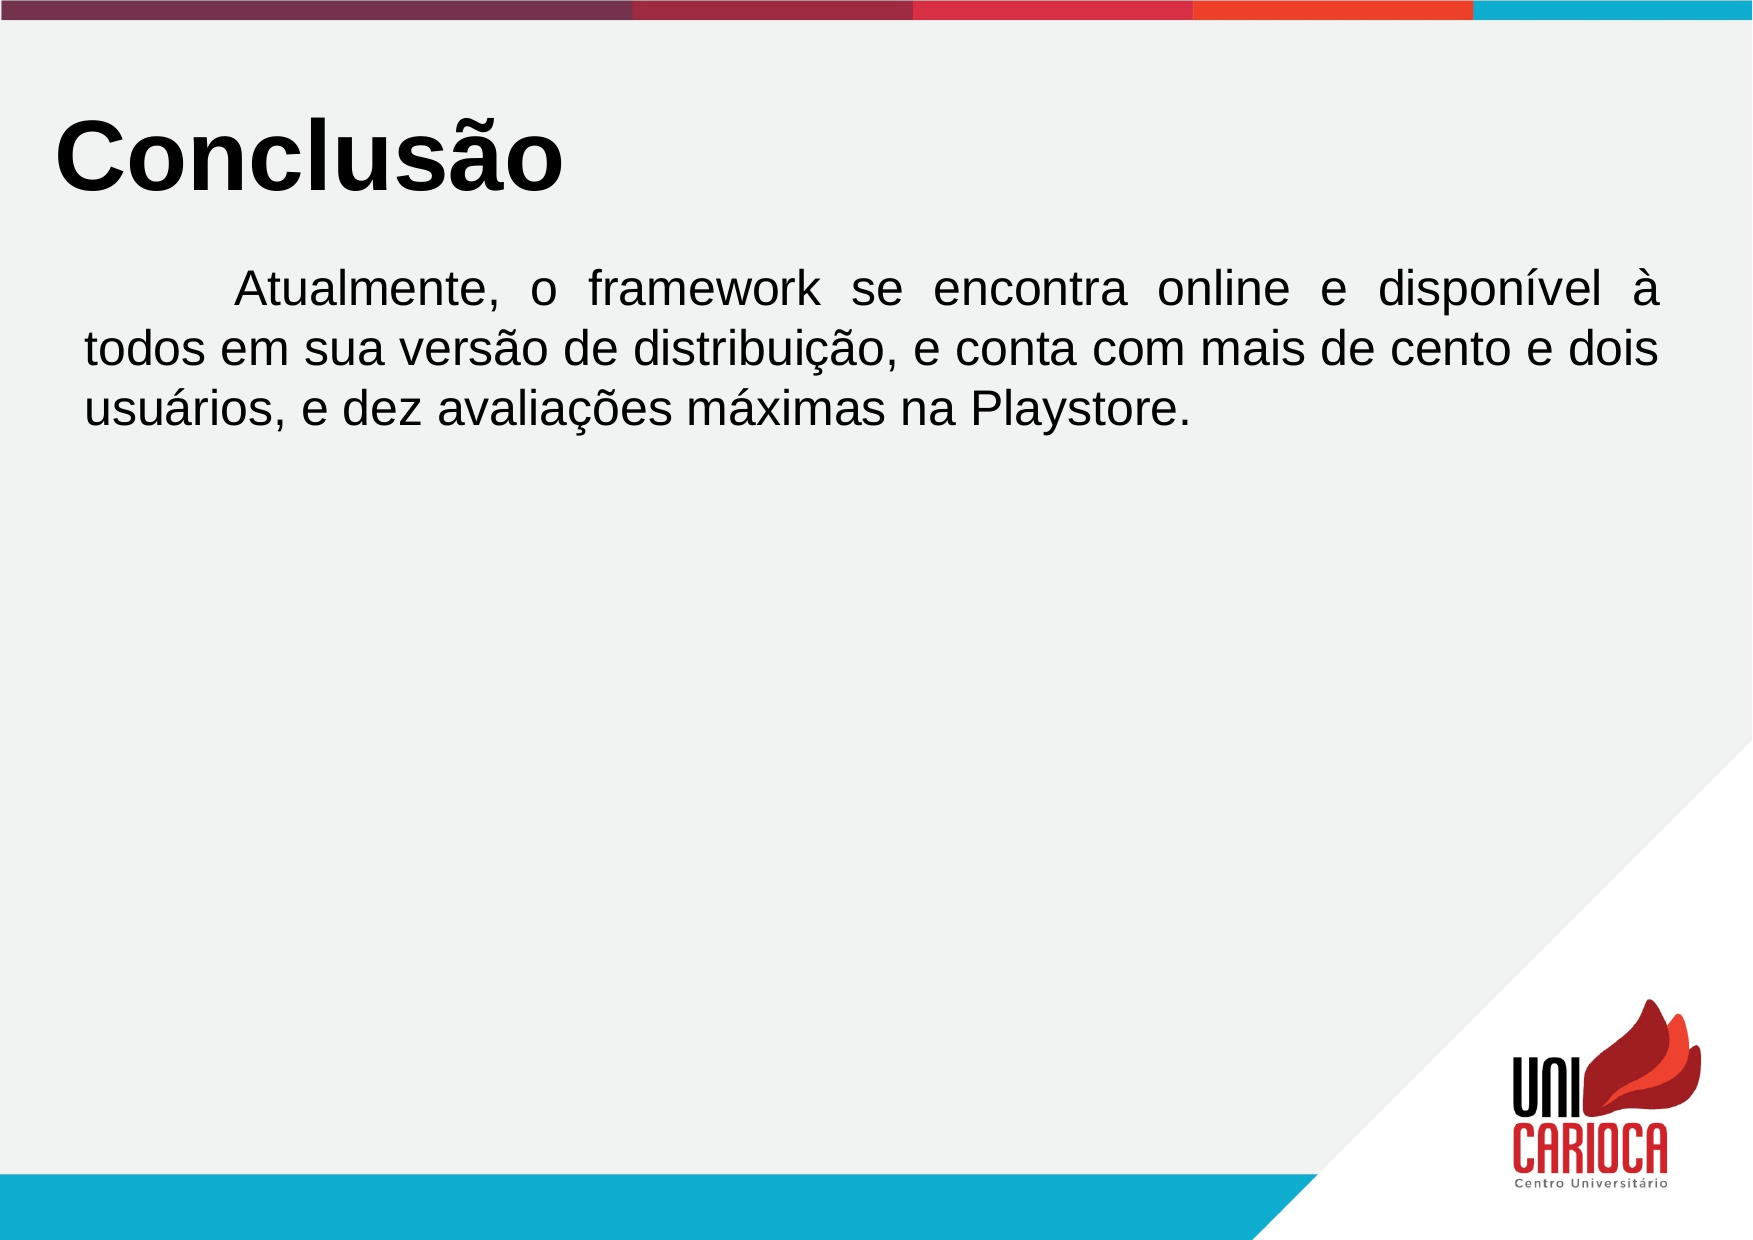

Conclusão
	Atualmente, o framework se encontra online e disponível à todos em sua versão de distribuição, e conta com mais de cento e dois usuários, e dez avaliações máximas na Playstore.